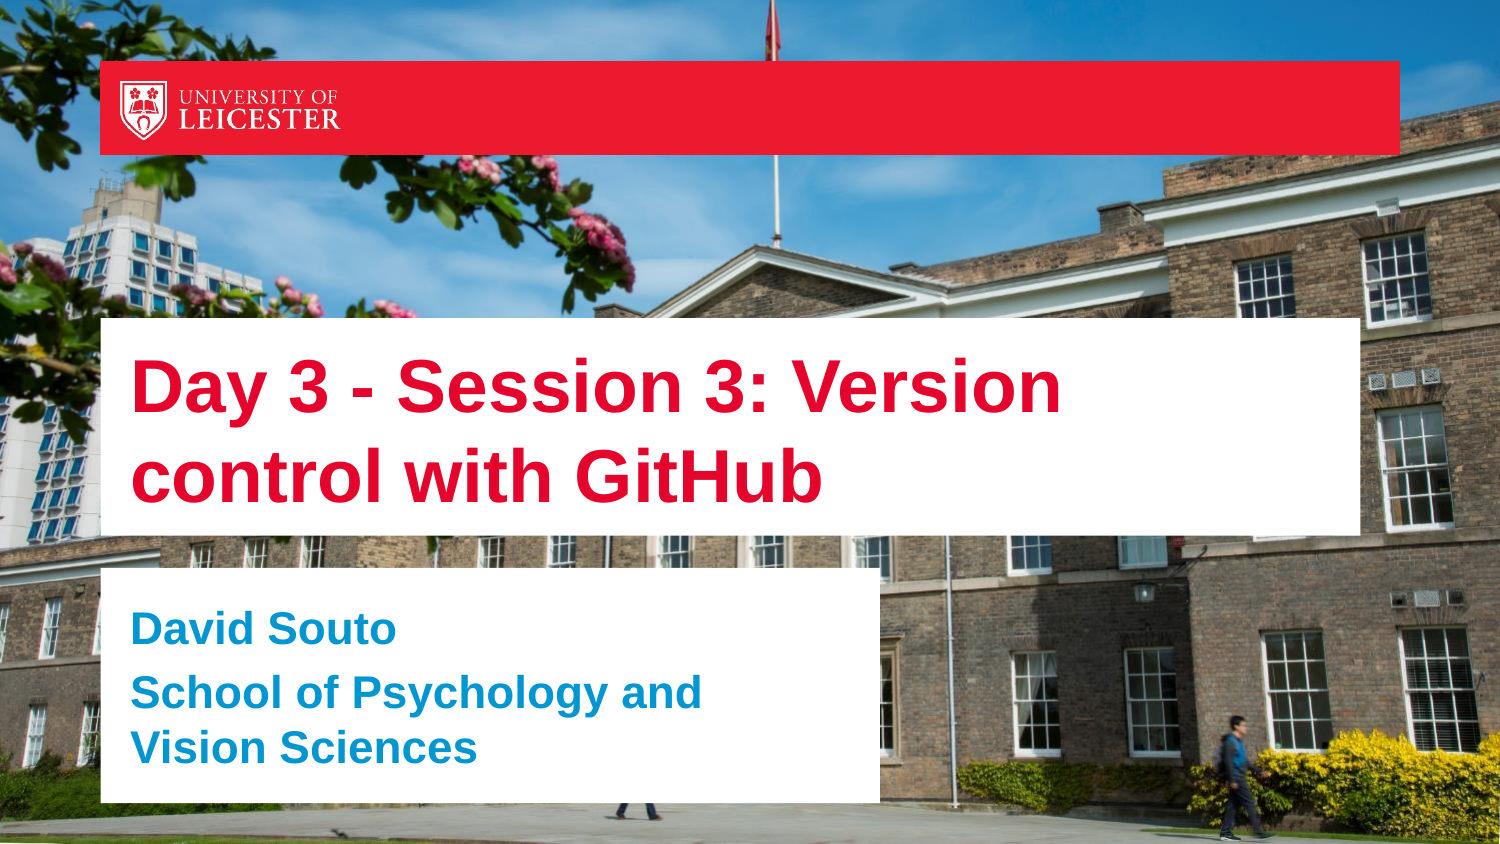

# Day 3 - Session 3: Version control with GitHub
David Souto
School of Psychology and Vision Sciences